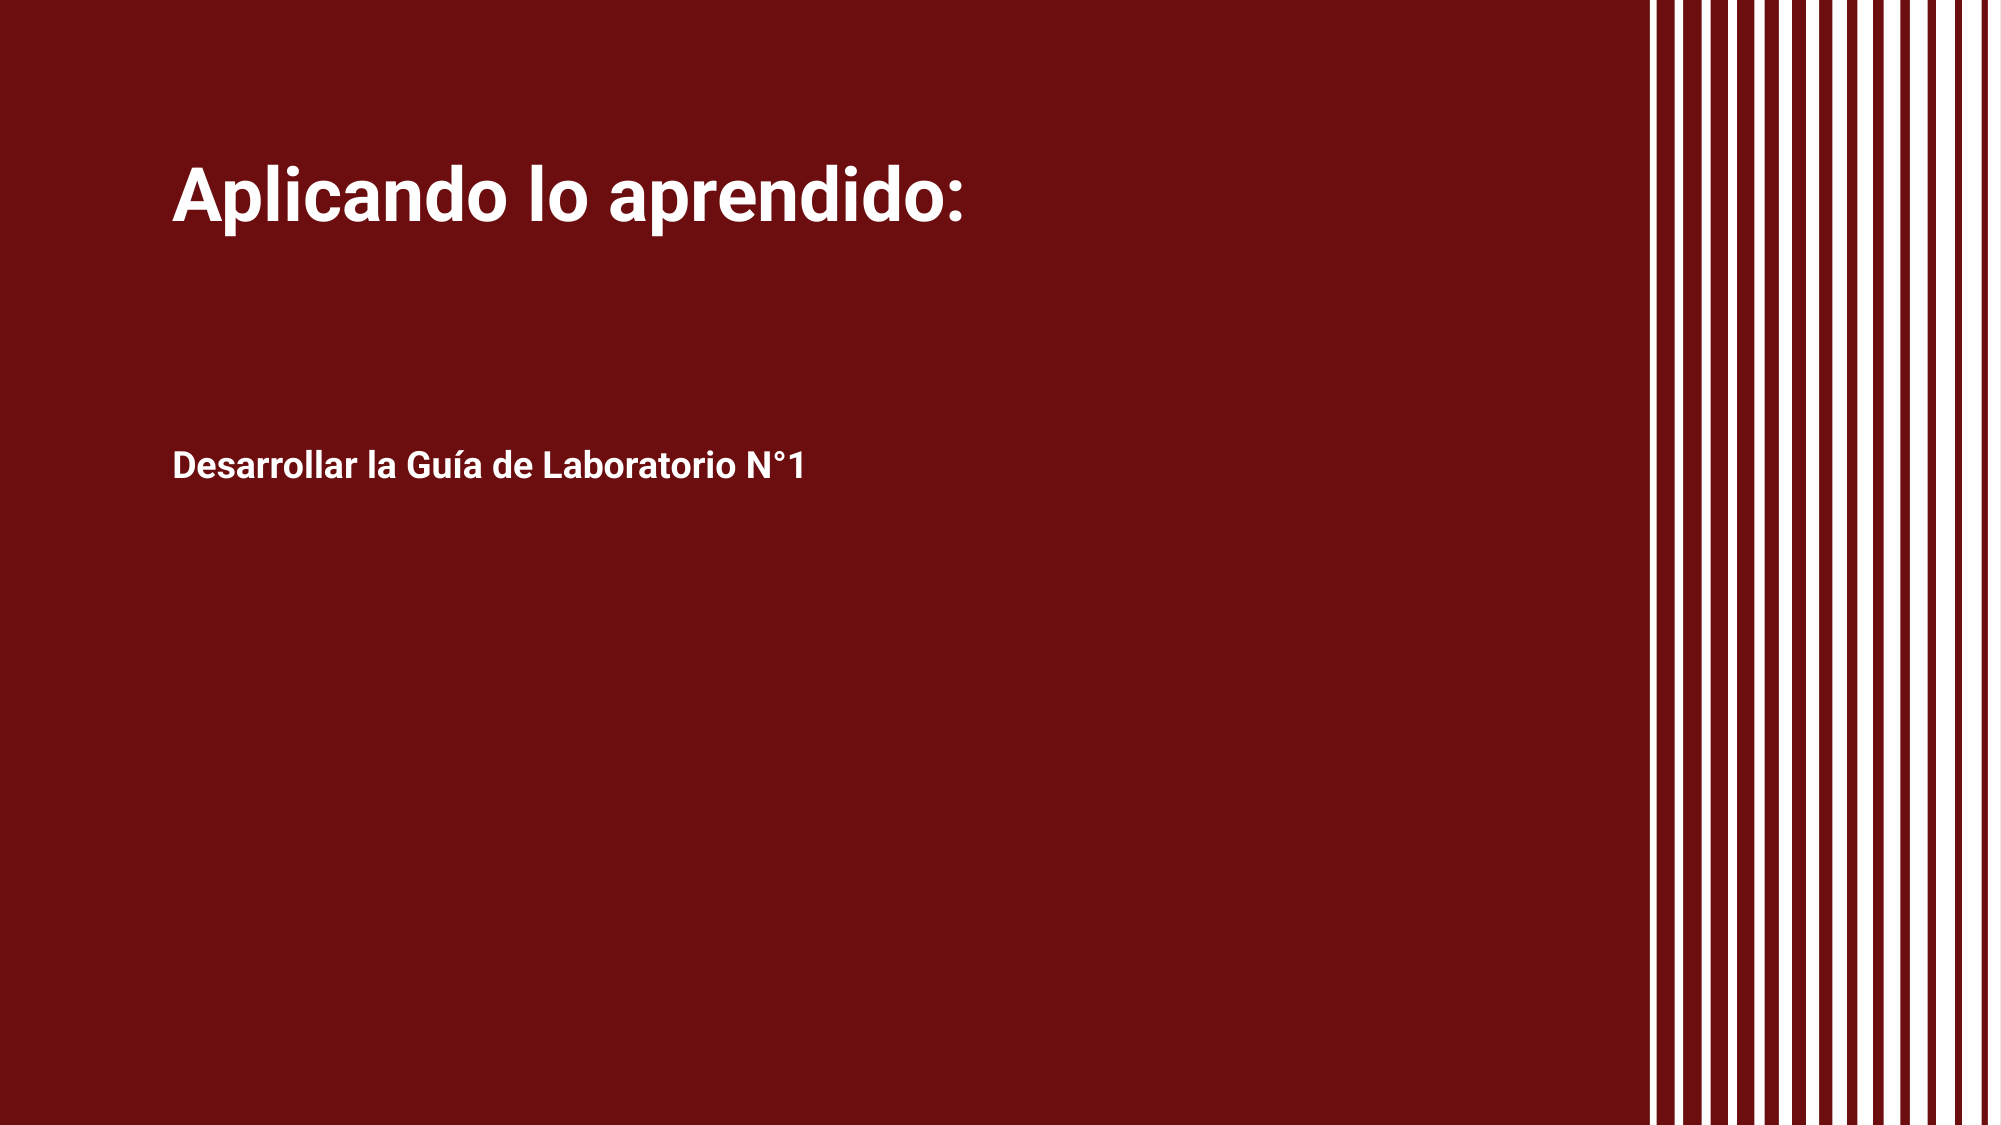

Aplicando lo aprendido:
Desarrollar la Guía de Laboratorio N°1